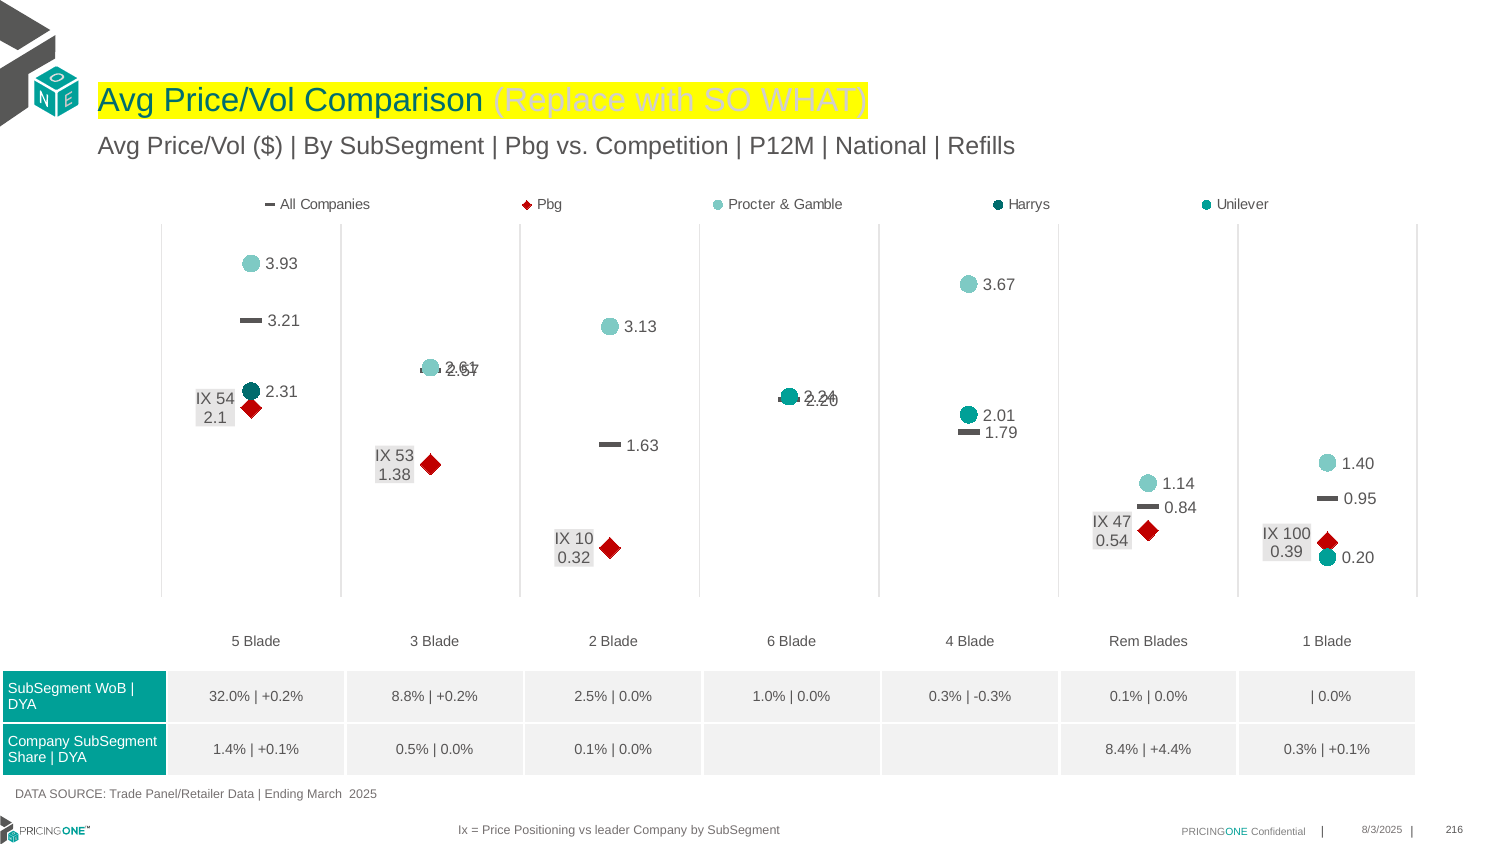

# Avg Price/Vol Comparison (Replace with SO WHAT)
Avg Price/Vol ($) | By SubSegment | Pbg vs. Competition | P12M | National | Refills

### Chart

| Category | All Companies | Pbg | Procter & Gamble | Harrys | Unilever |
|---|---|---|---|---|---|
| IX 54 | 3.21 | 2.1 | 3.93 | 2.31 | None |
| IX 53 | 2.57 | 1.38 | 2.61 | None | None |
| IX 10 | 1.63 | 0.32 | 3.13 | None | None |
| None | 2.2 | None | None | None | 2.24 |
| None | 1.79 | None | 3.67 | None | 2.01 |
| IX 47 | 0.84 | 0.54 | 1.14 | None | None |
| IX 100 | 0.95 | 0.39 | 1.4 | None | 0.2 |
|  | 5 Blade | 3 Blade | 2 Blade | 6 Blade | 4 Blade | Rem Blades | 1 Blade |
| --- | --- | --- | --- | --- | --- | --- | --- |
| SubSegment WoB | DYA | 32.0% | +0.2% | 8.8% | +0.2% | 2.5% | 0.0% | 1.0% | 0.0% | 0.3% | -0.3% | 0.1% | 0.0% | | 0.0% |
| Company SubSegment Share | DYA | 1.4% | +0.1% | 0.5% | 0.0% | 0.1% | 0.0% |  |  | 8.4% | +4.4% | 0.3% | +0.1% |
DATA SOURCE: Trade Panel/Retailer Data | Ending March  2025
Ix = Price Positioning vs leader Company by SubSegment
8/3/2025
216